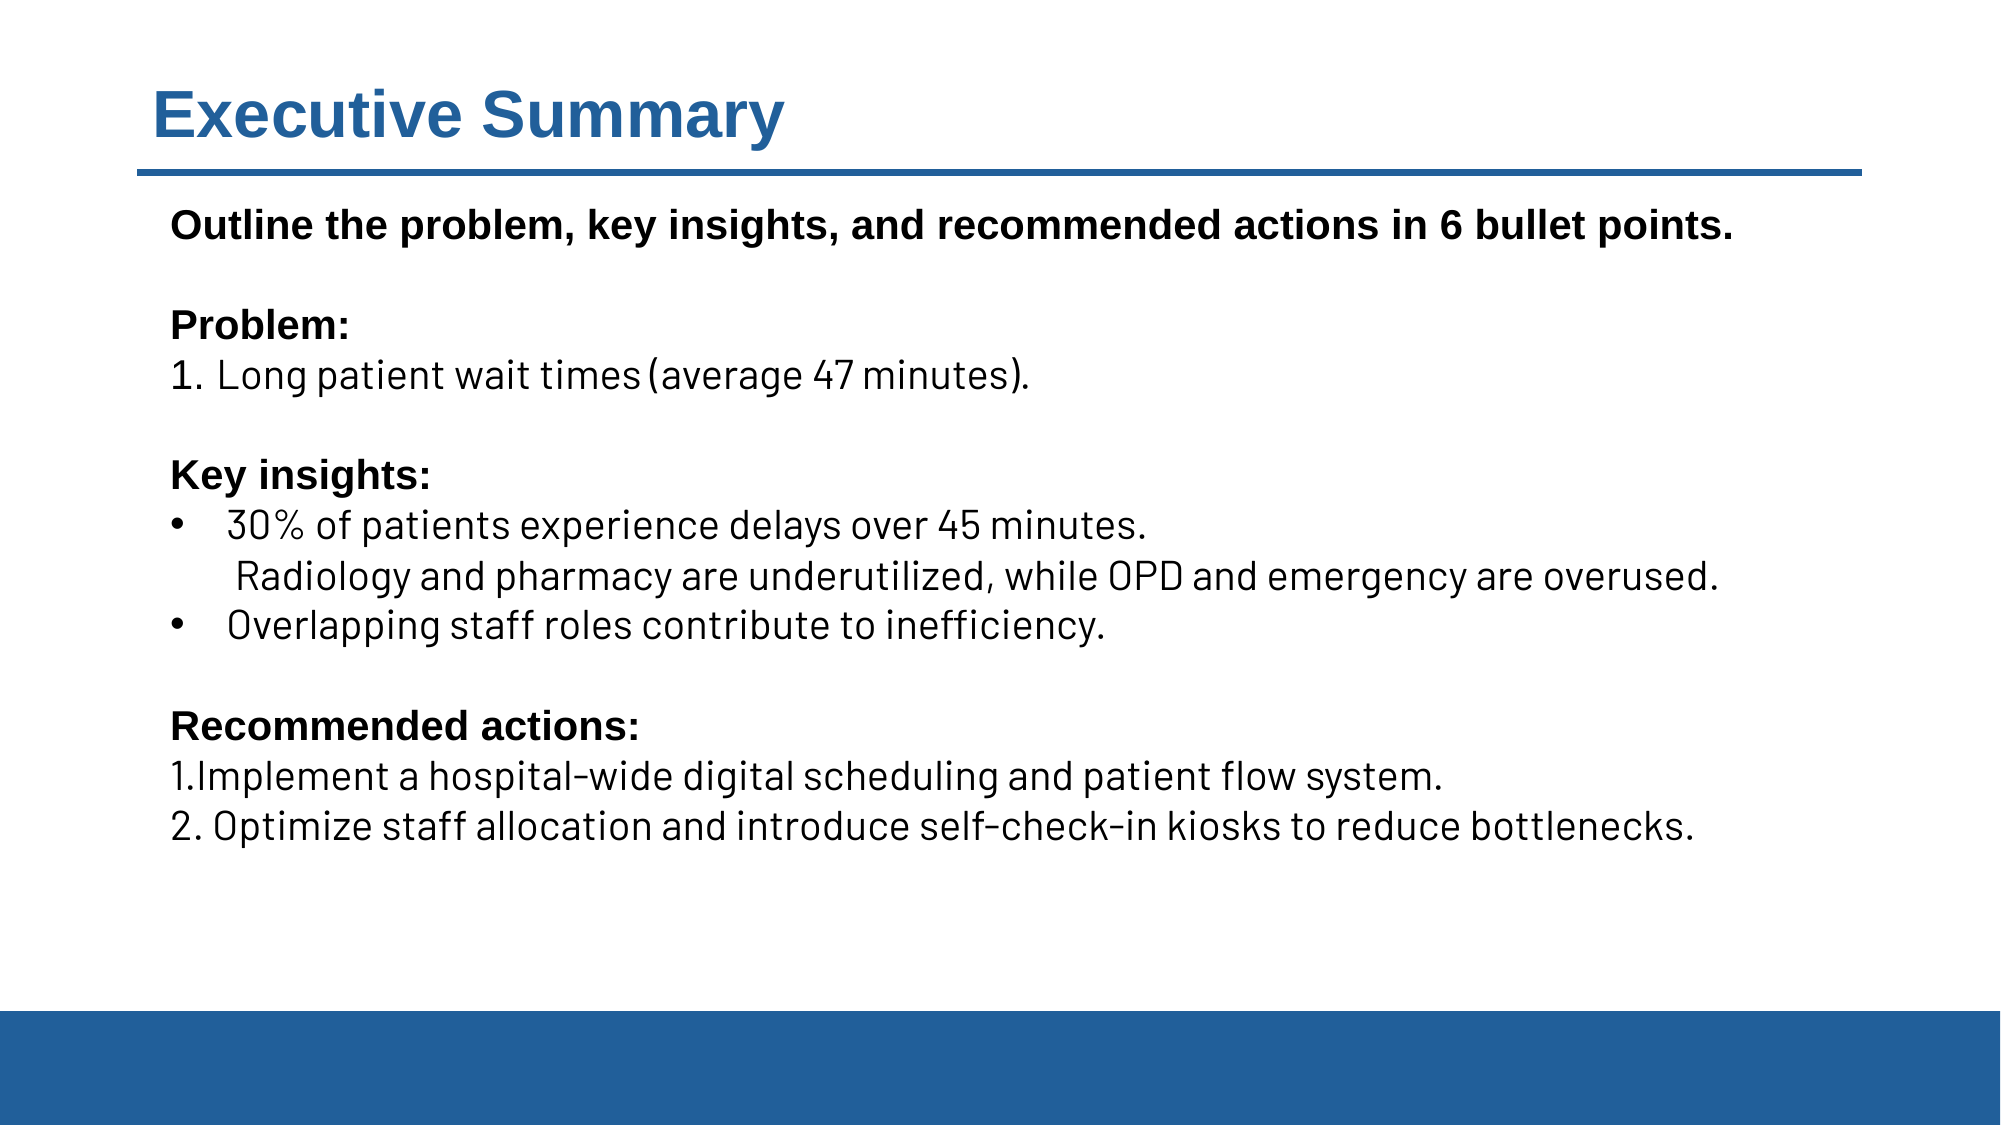

# Executive Summary
Outline the problem, key insights, and recommended actions in 6 bullet points.

Problem:
1. Long patient wait times (average 47 minutes).

Key insights:
30% of patients experience delays over 45 minutes.
 Radiology and pharmacy are underutilized, while OPD and emergency are overused.
Overlapping staff roles contribute to inefficiency.

Recommended actions:
1.Implement a hospital-wide digital scheduling and patient flow system.
2. Optimize staff allocation and introduce self-check-in kiosks to reduce bottlenecks.